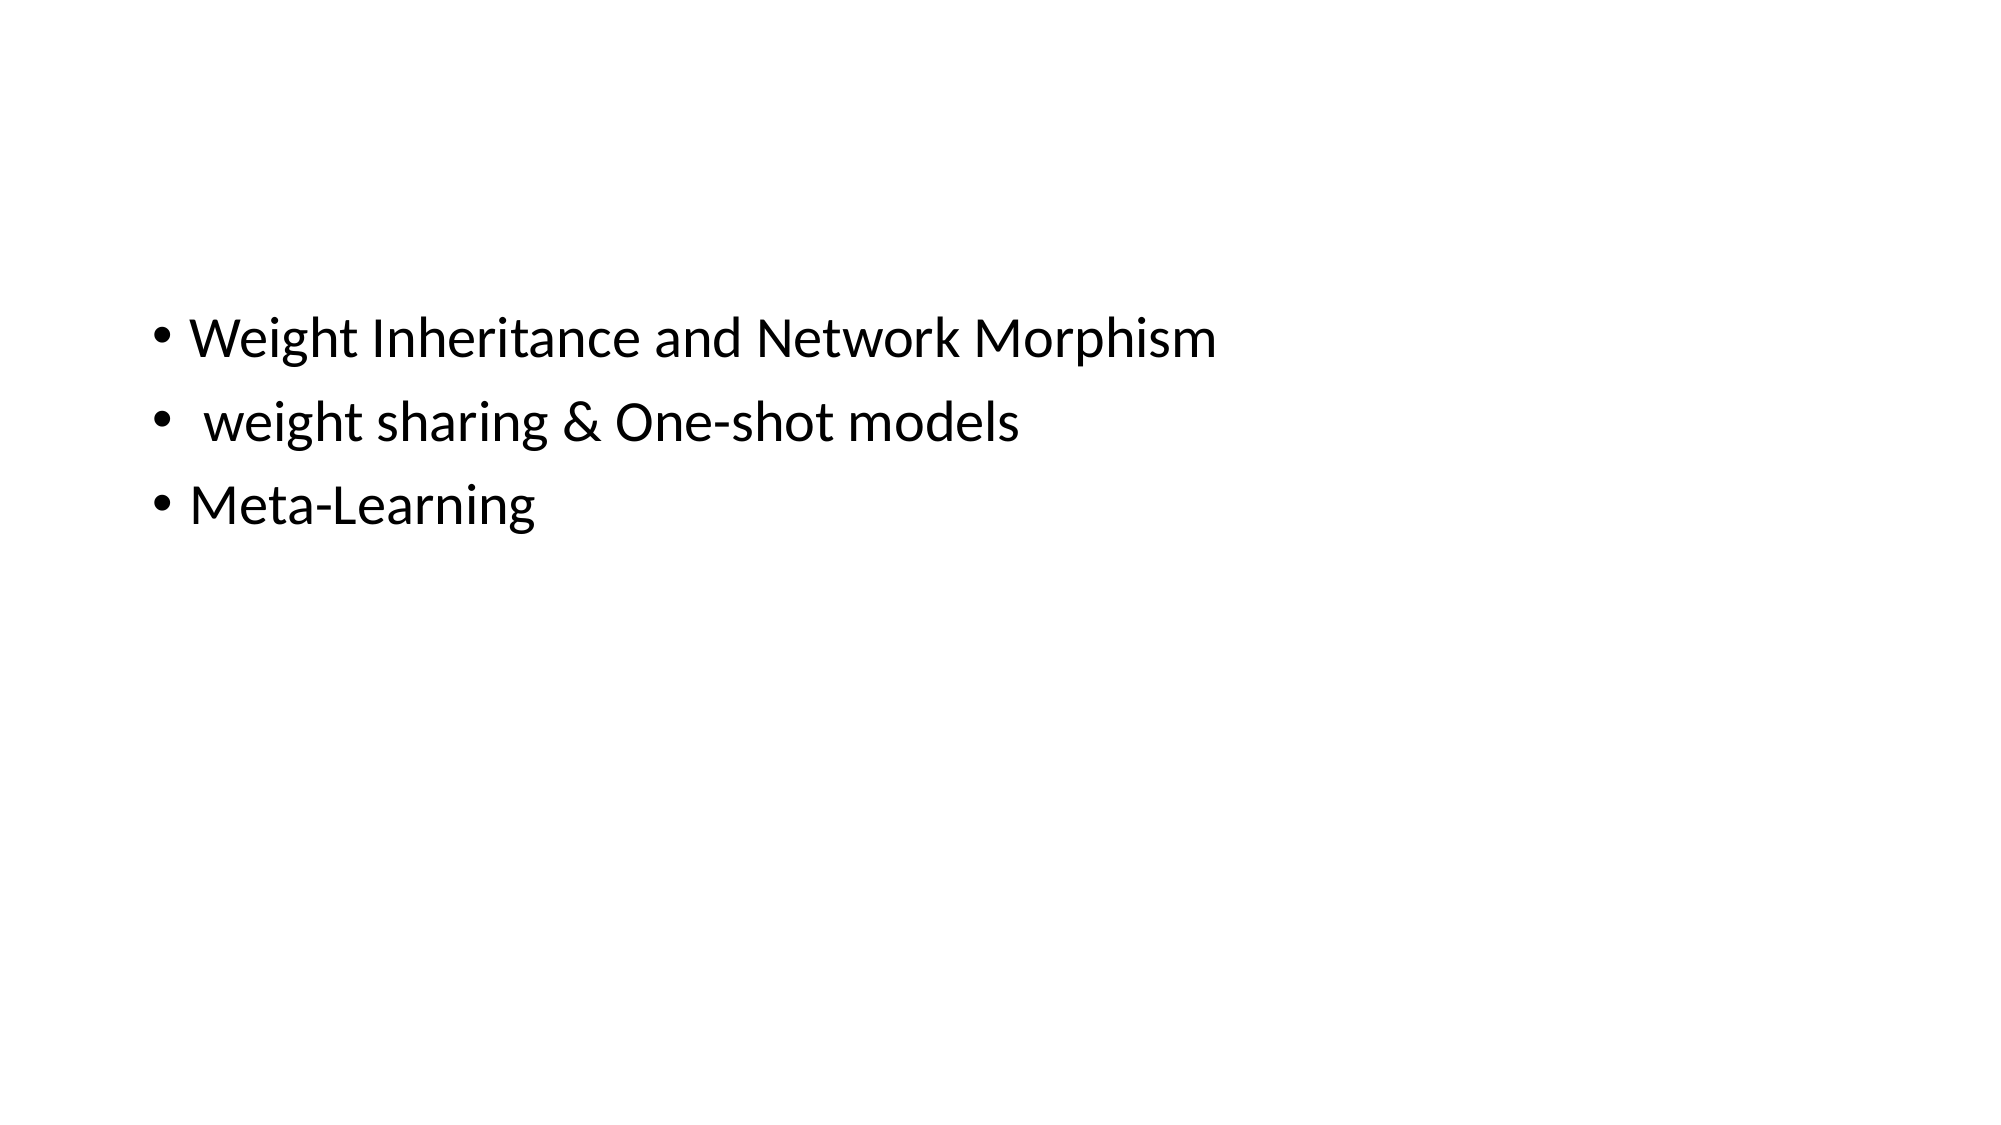

#
Weight Inheritance and Network Morphism
 weight sharing & One-shot models
Meta-Learning